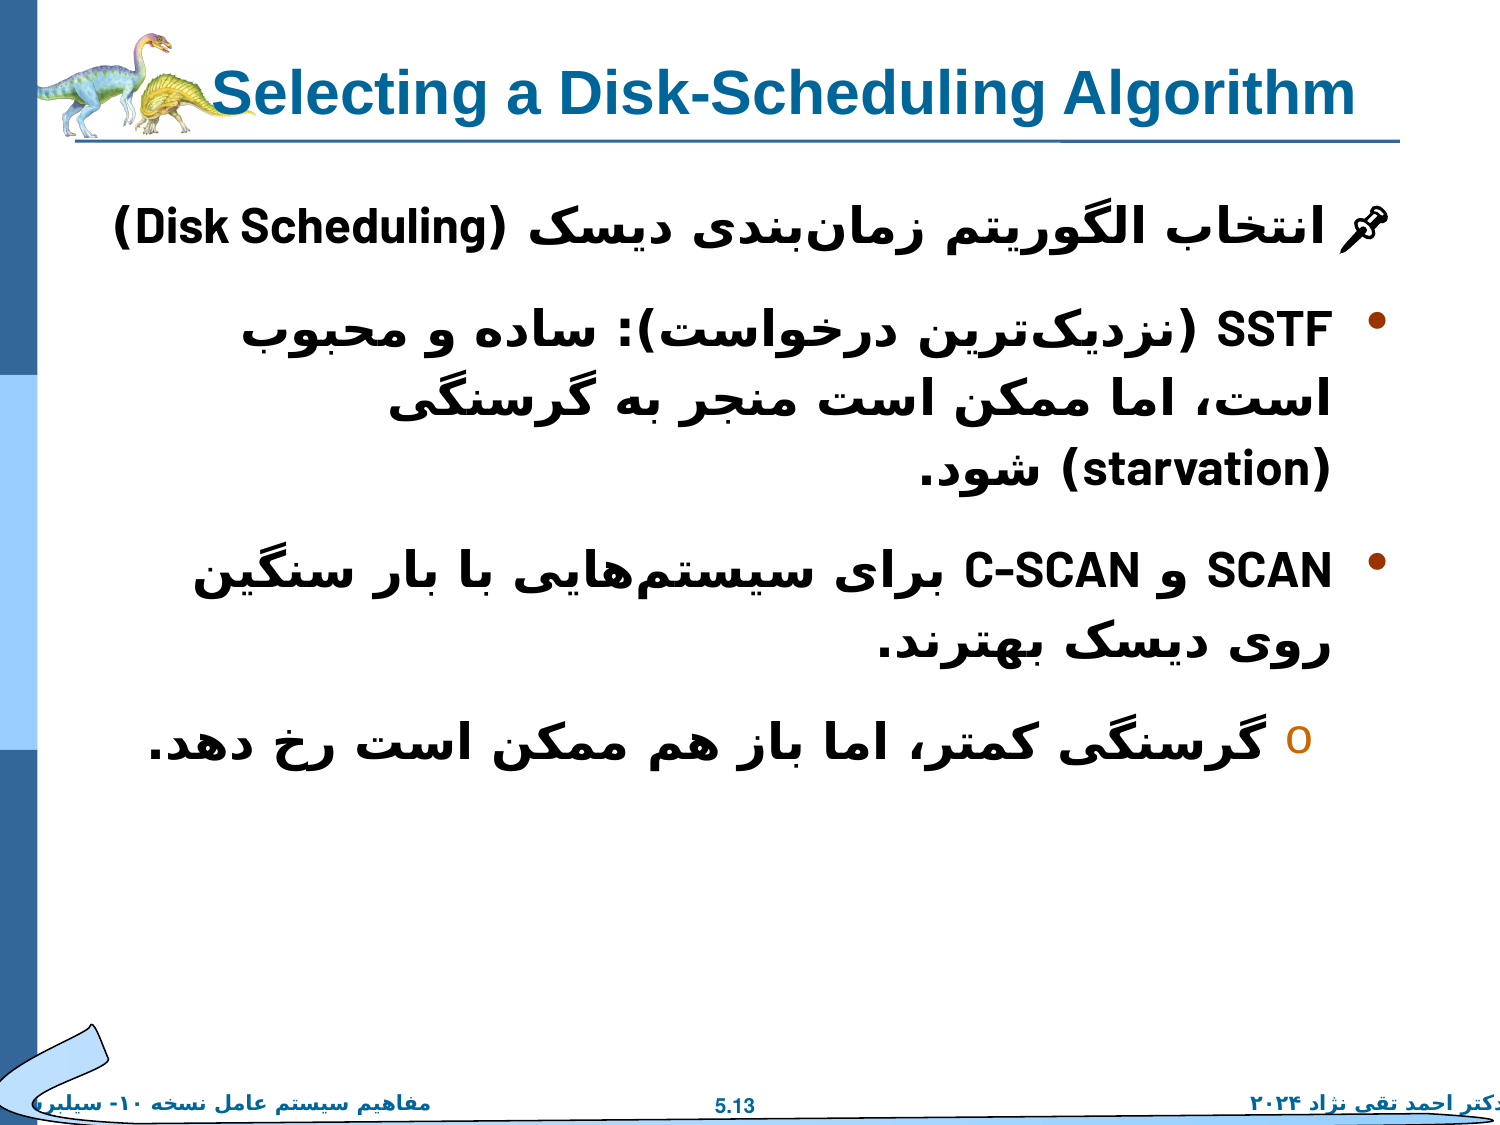

# Selecting a Disk-Scheduling Algorithm
📌 انتخاب الگوریتم زمان‌بندی دیسک (Disk Scheduling)
SSTF (نزدیک‌ترین درخواست): ساده و محبوب است، اما ممکن است منجر به گرسنگی (starvation) شود.
SCAN و C-SCAN برای سیستم‌هایی با بار سنگین روی دیسک بهترند.
گرسنگی کمتر، اما باز هم ممکن است رخ دهد.